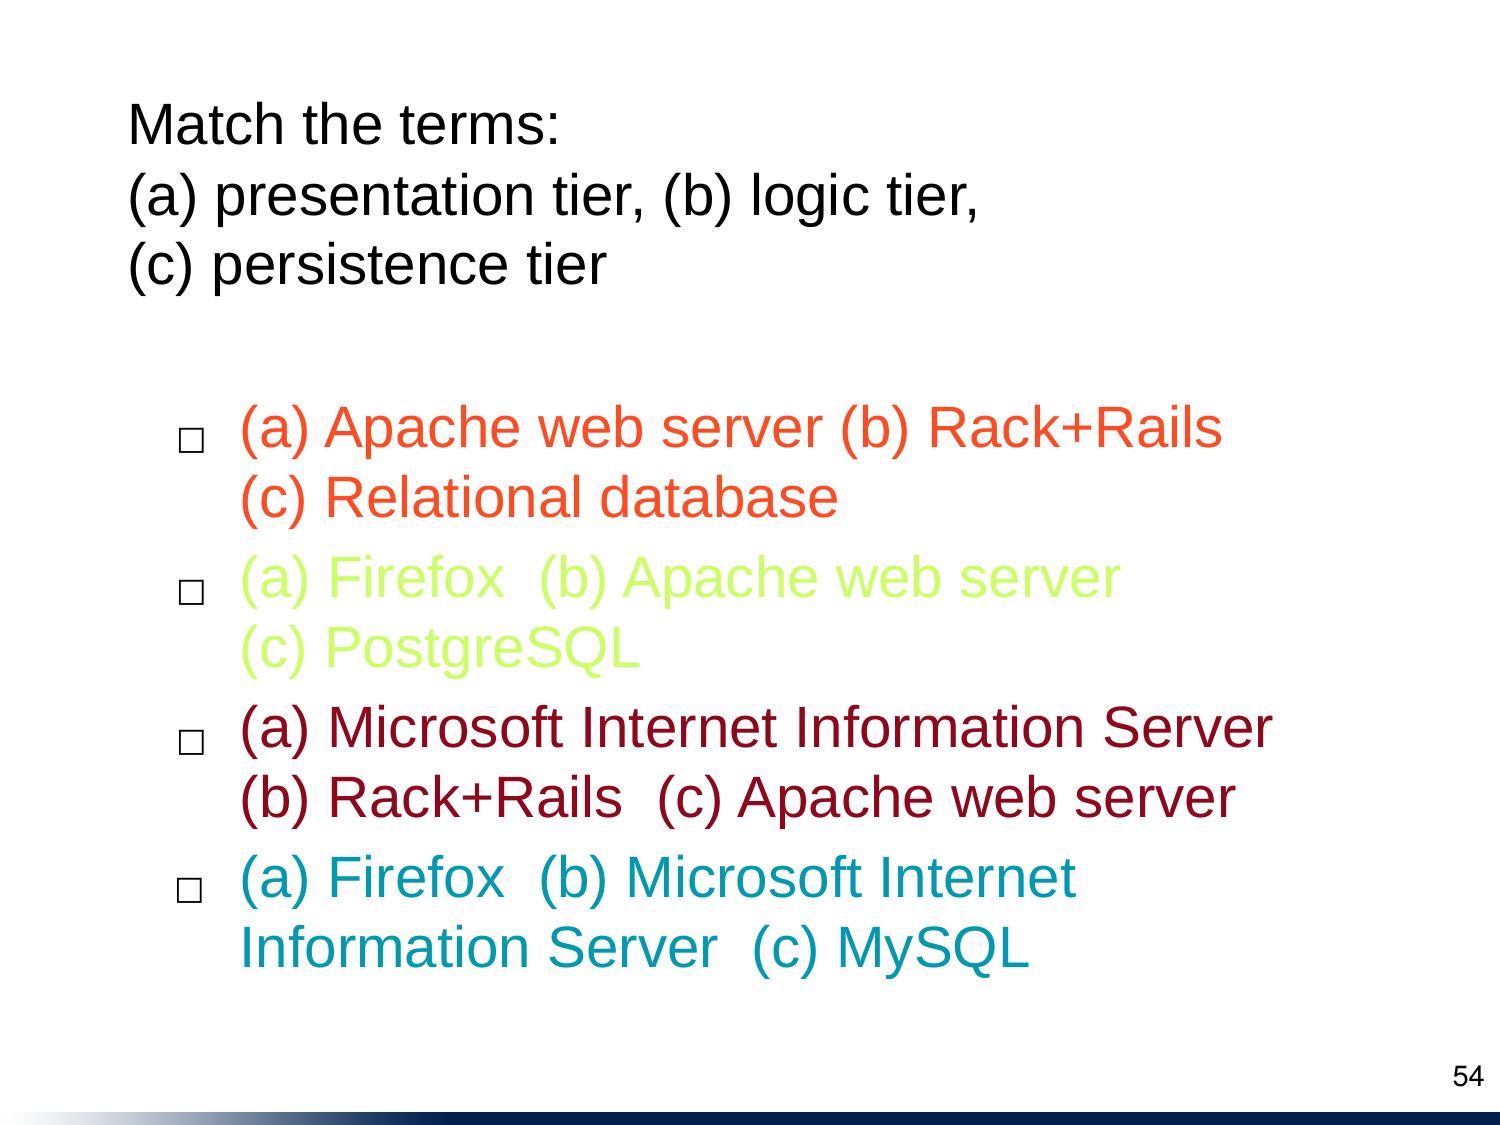

Match the terms:
(a) presentation tier, (b) logic tier,
(c) persistence tier
(a) Apache web server (b) Rack+Rails
(c) Relational database
☐
(a) Firefox  (b) Apache web server
(c) PostgreSQL
☐
(a) Microsoft Internet Information Server
(b) Rack+Rails  (c) Apache web server
☐
(a) Firefox  (b) Microsoft Internet Information Server  (c) MySQL
☐
54